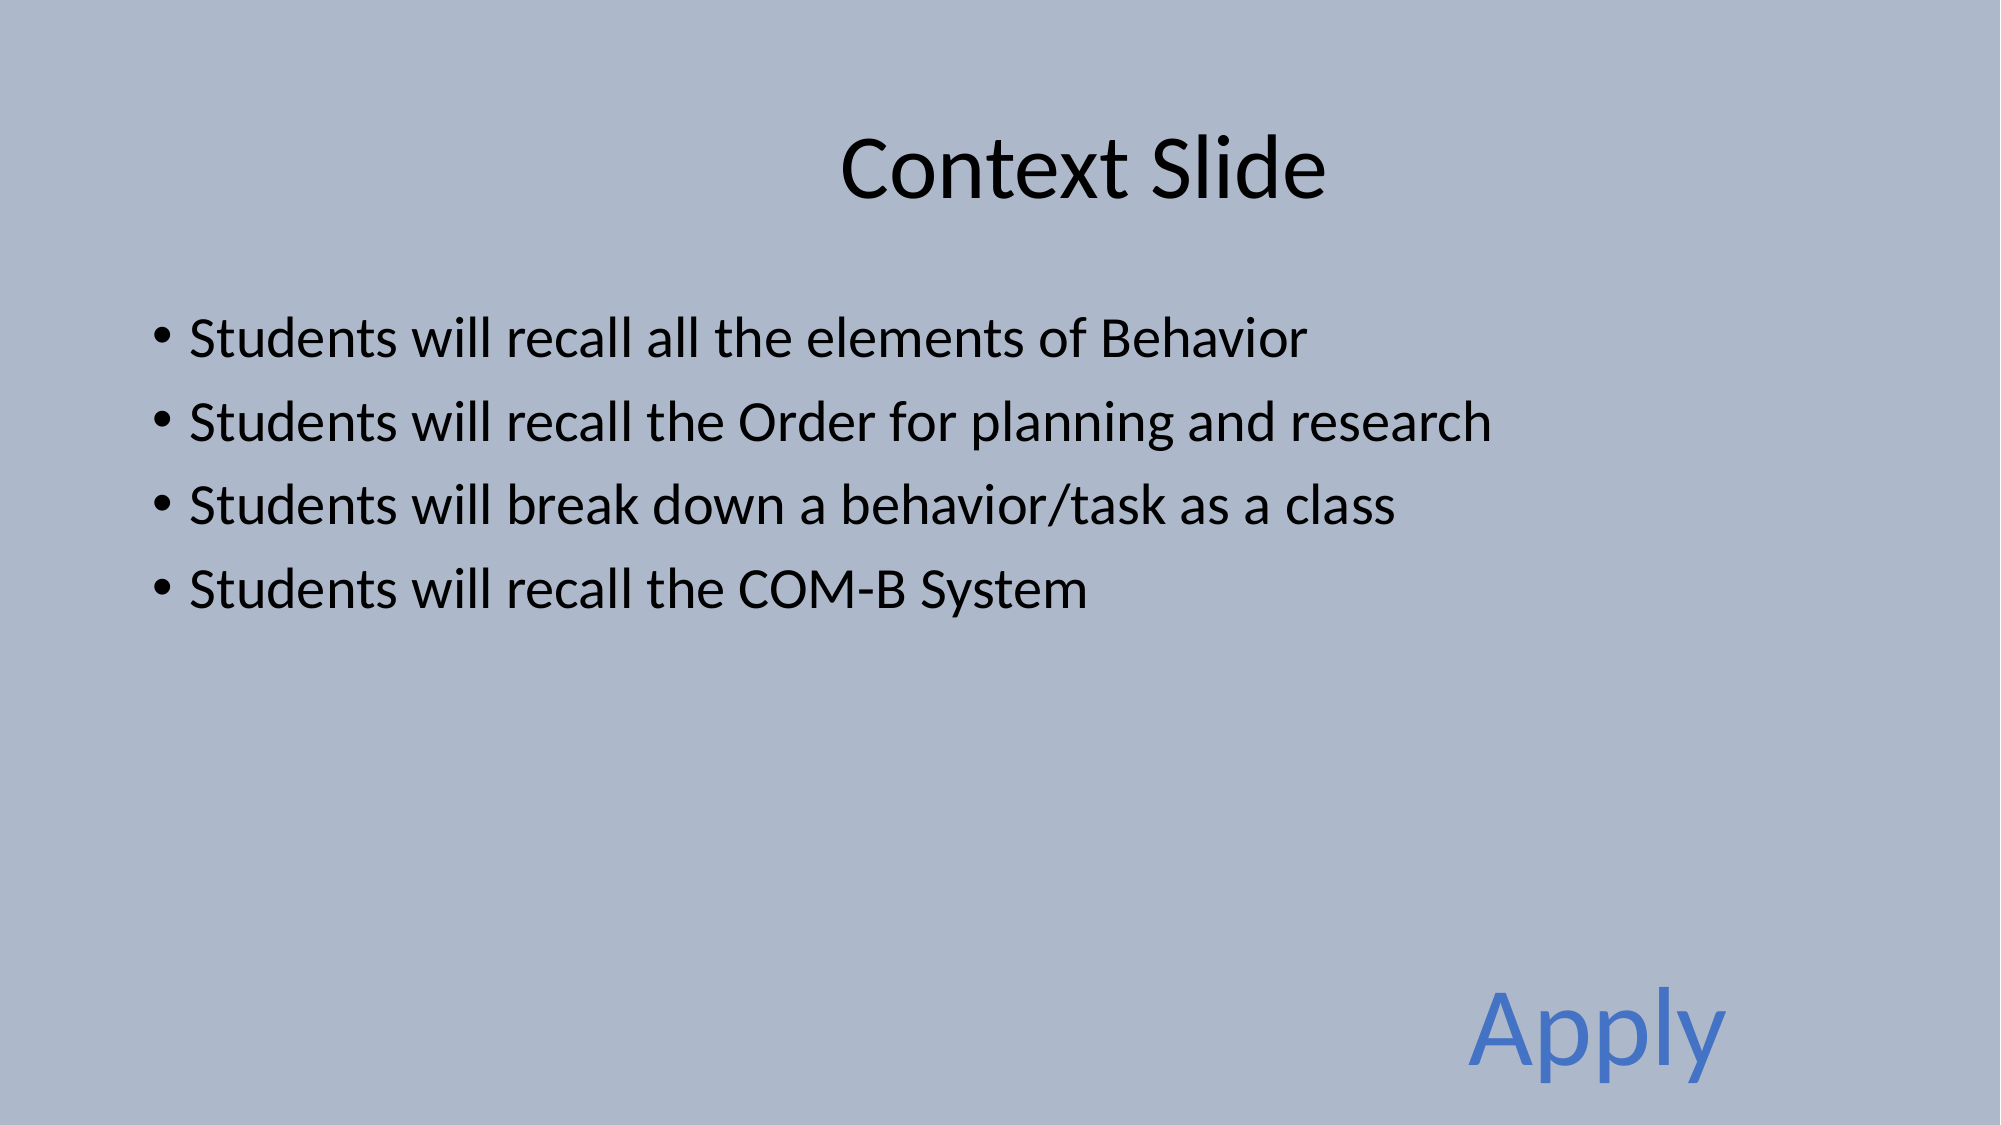

# Context Slide
Students will recall all the elements of Behavior
Students will recall the Order for planning and research
Students will break down a behavior/task as a class
Students will recall the COM-B System
Apply